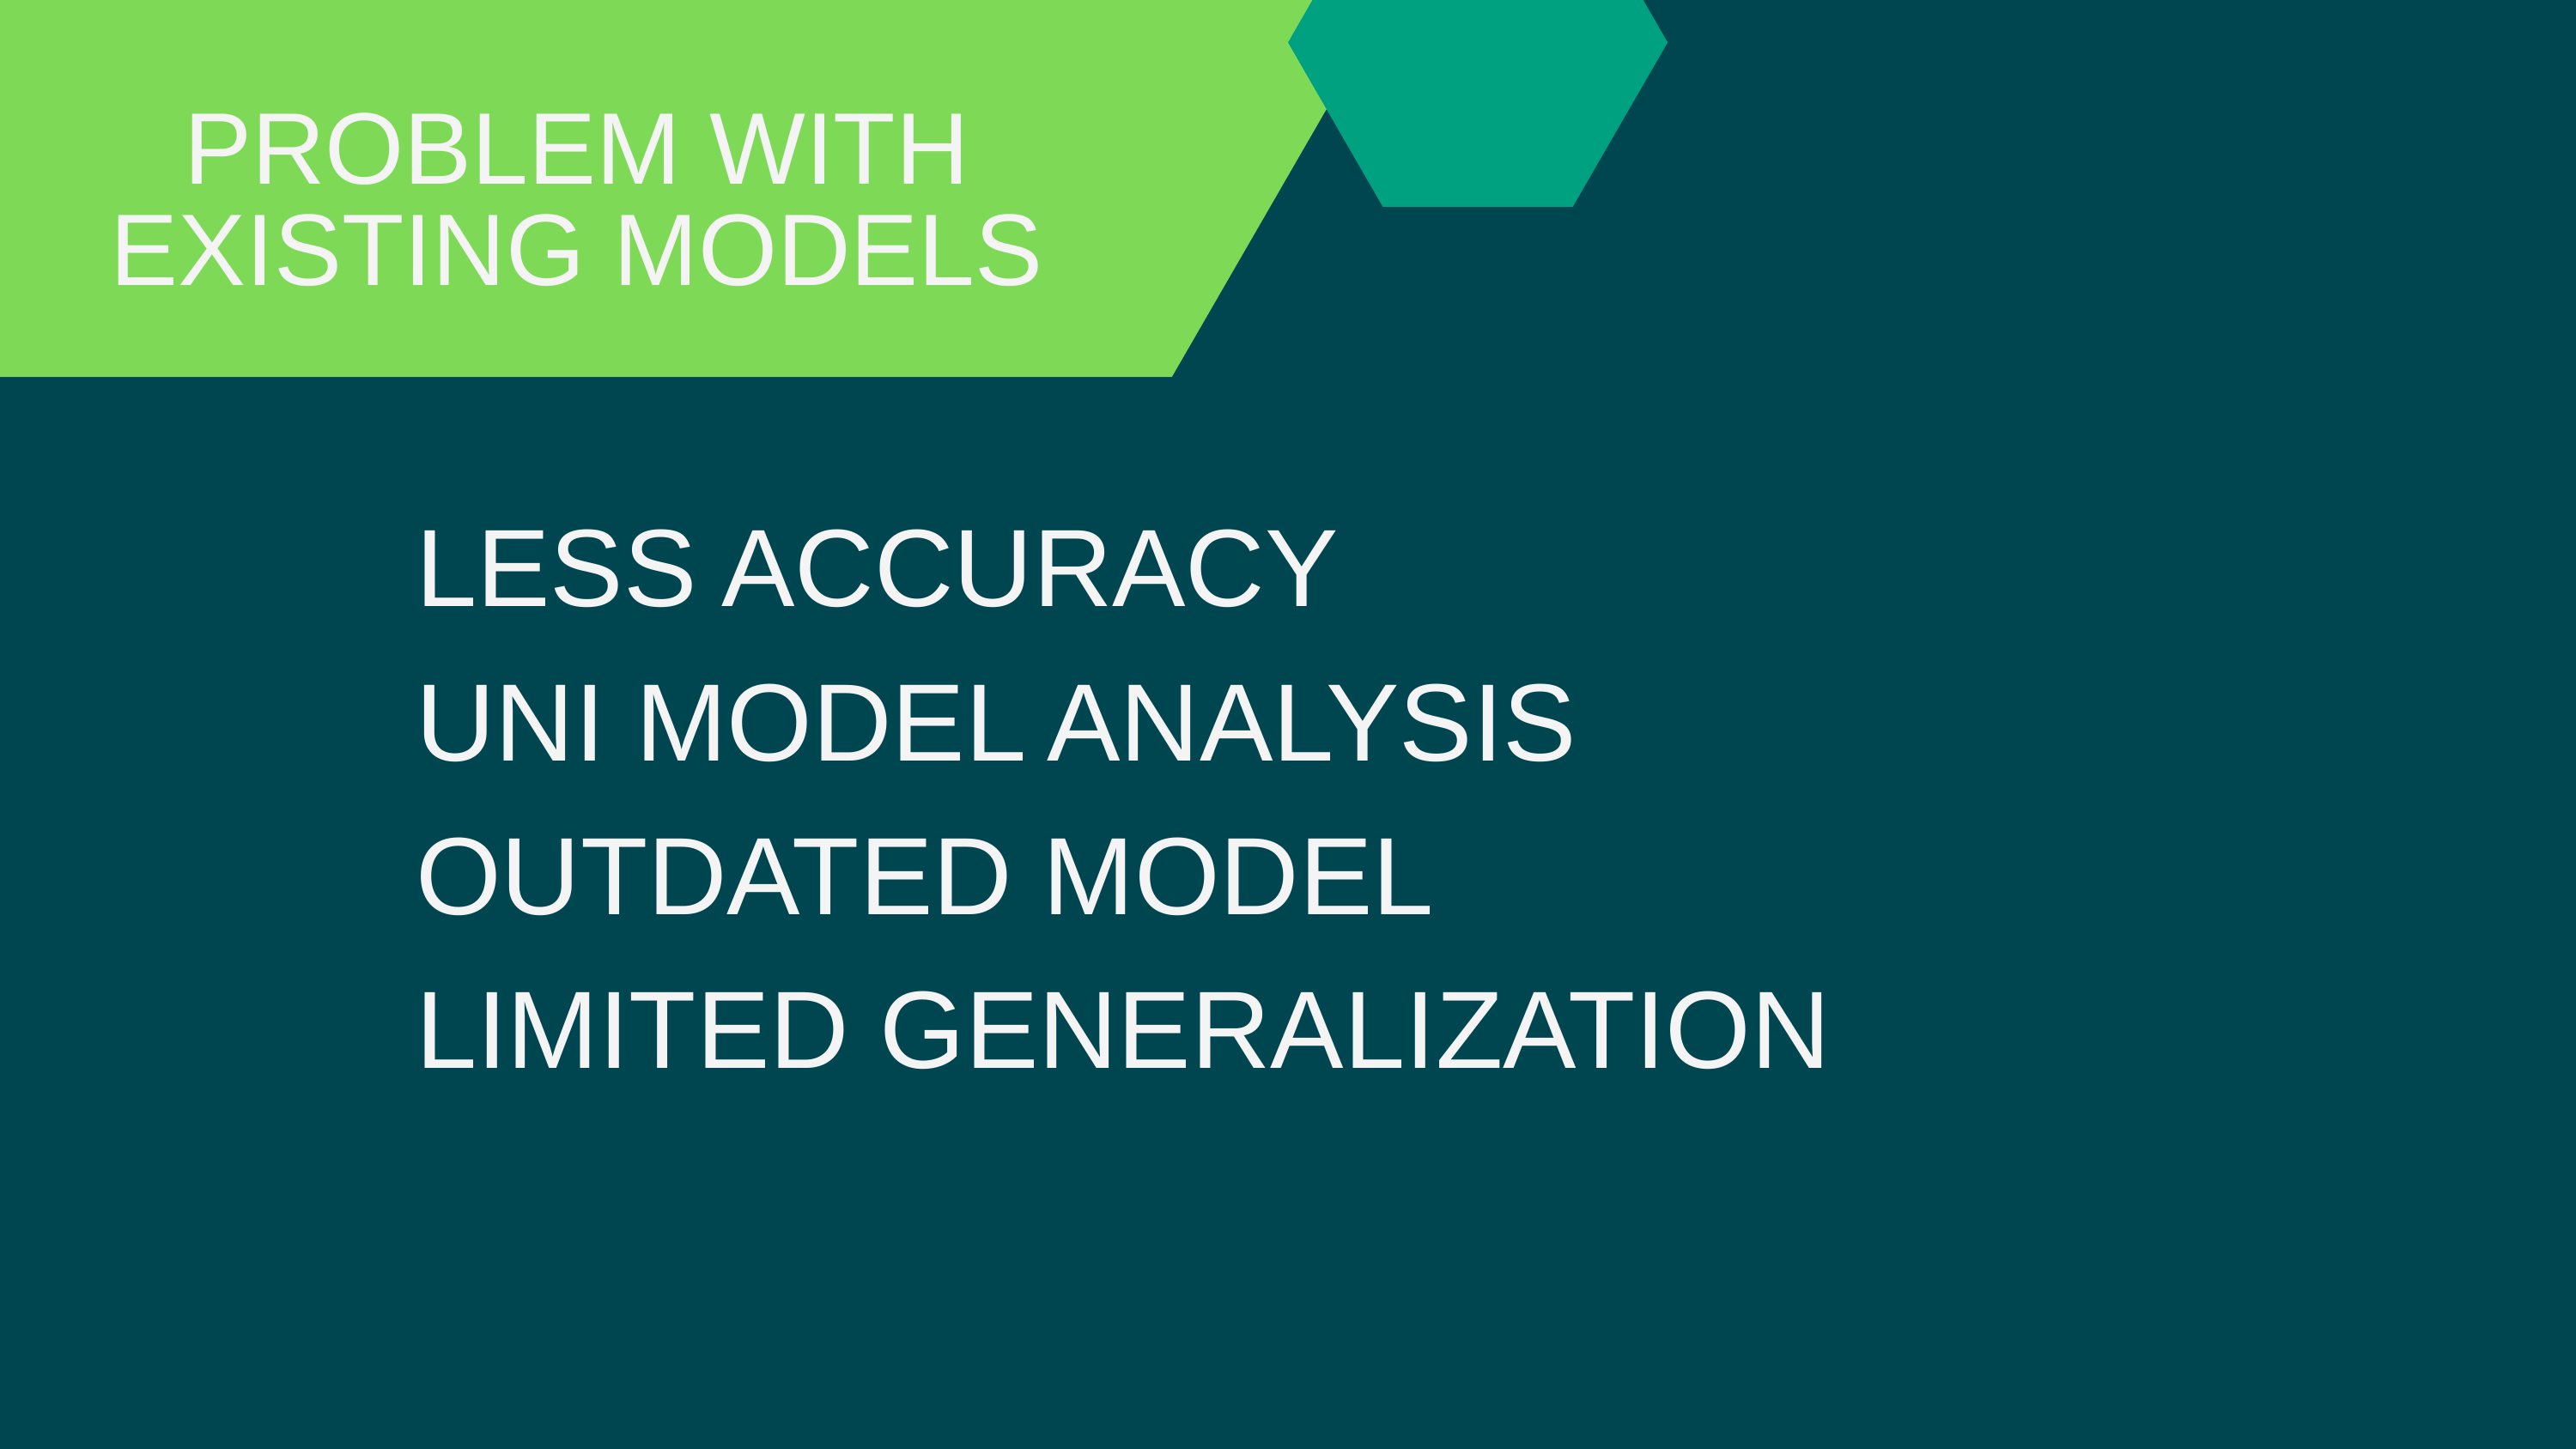

PROBLEM WITH EXISTING MODELS

LESS ACCURACY
UNI MODEL ANALYSIS
OUTDATED MODEL
LIMITED GENERALIZATION